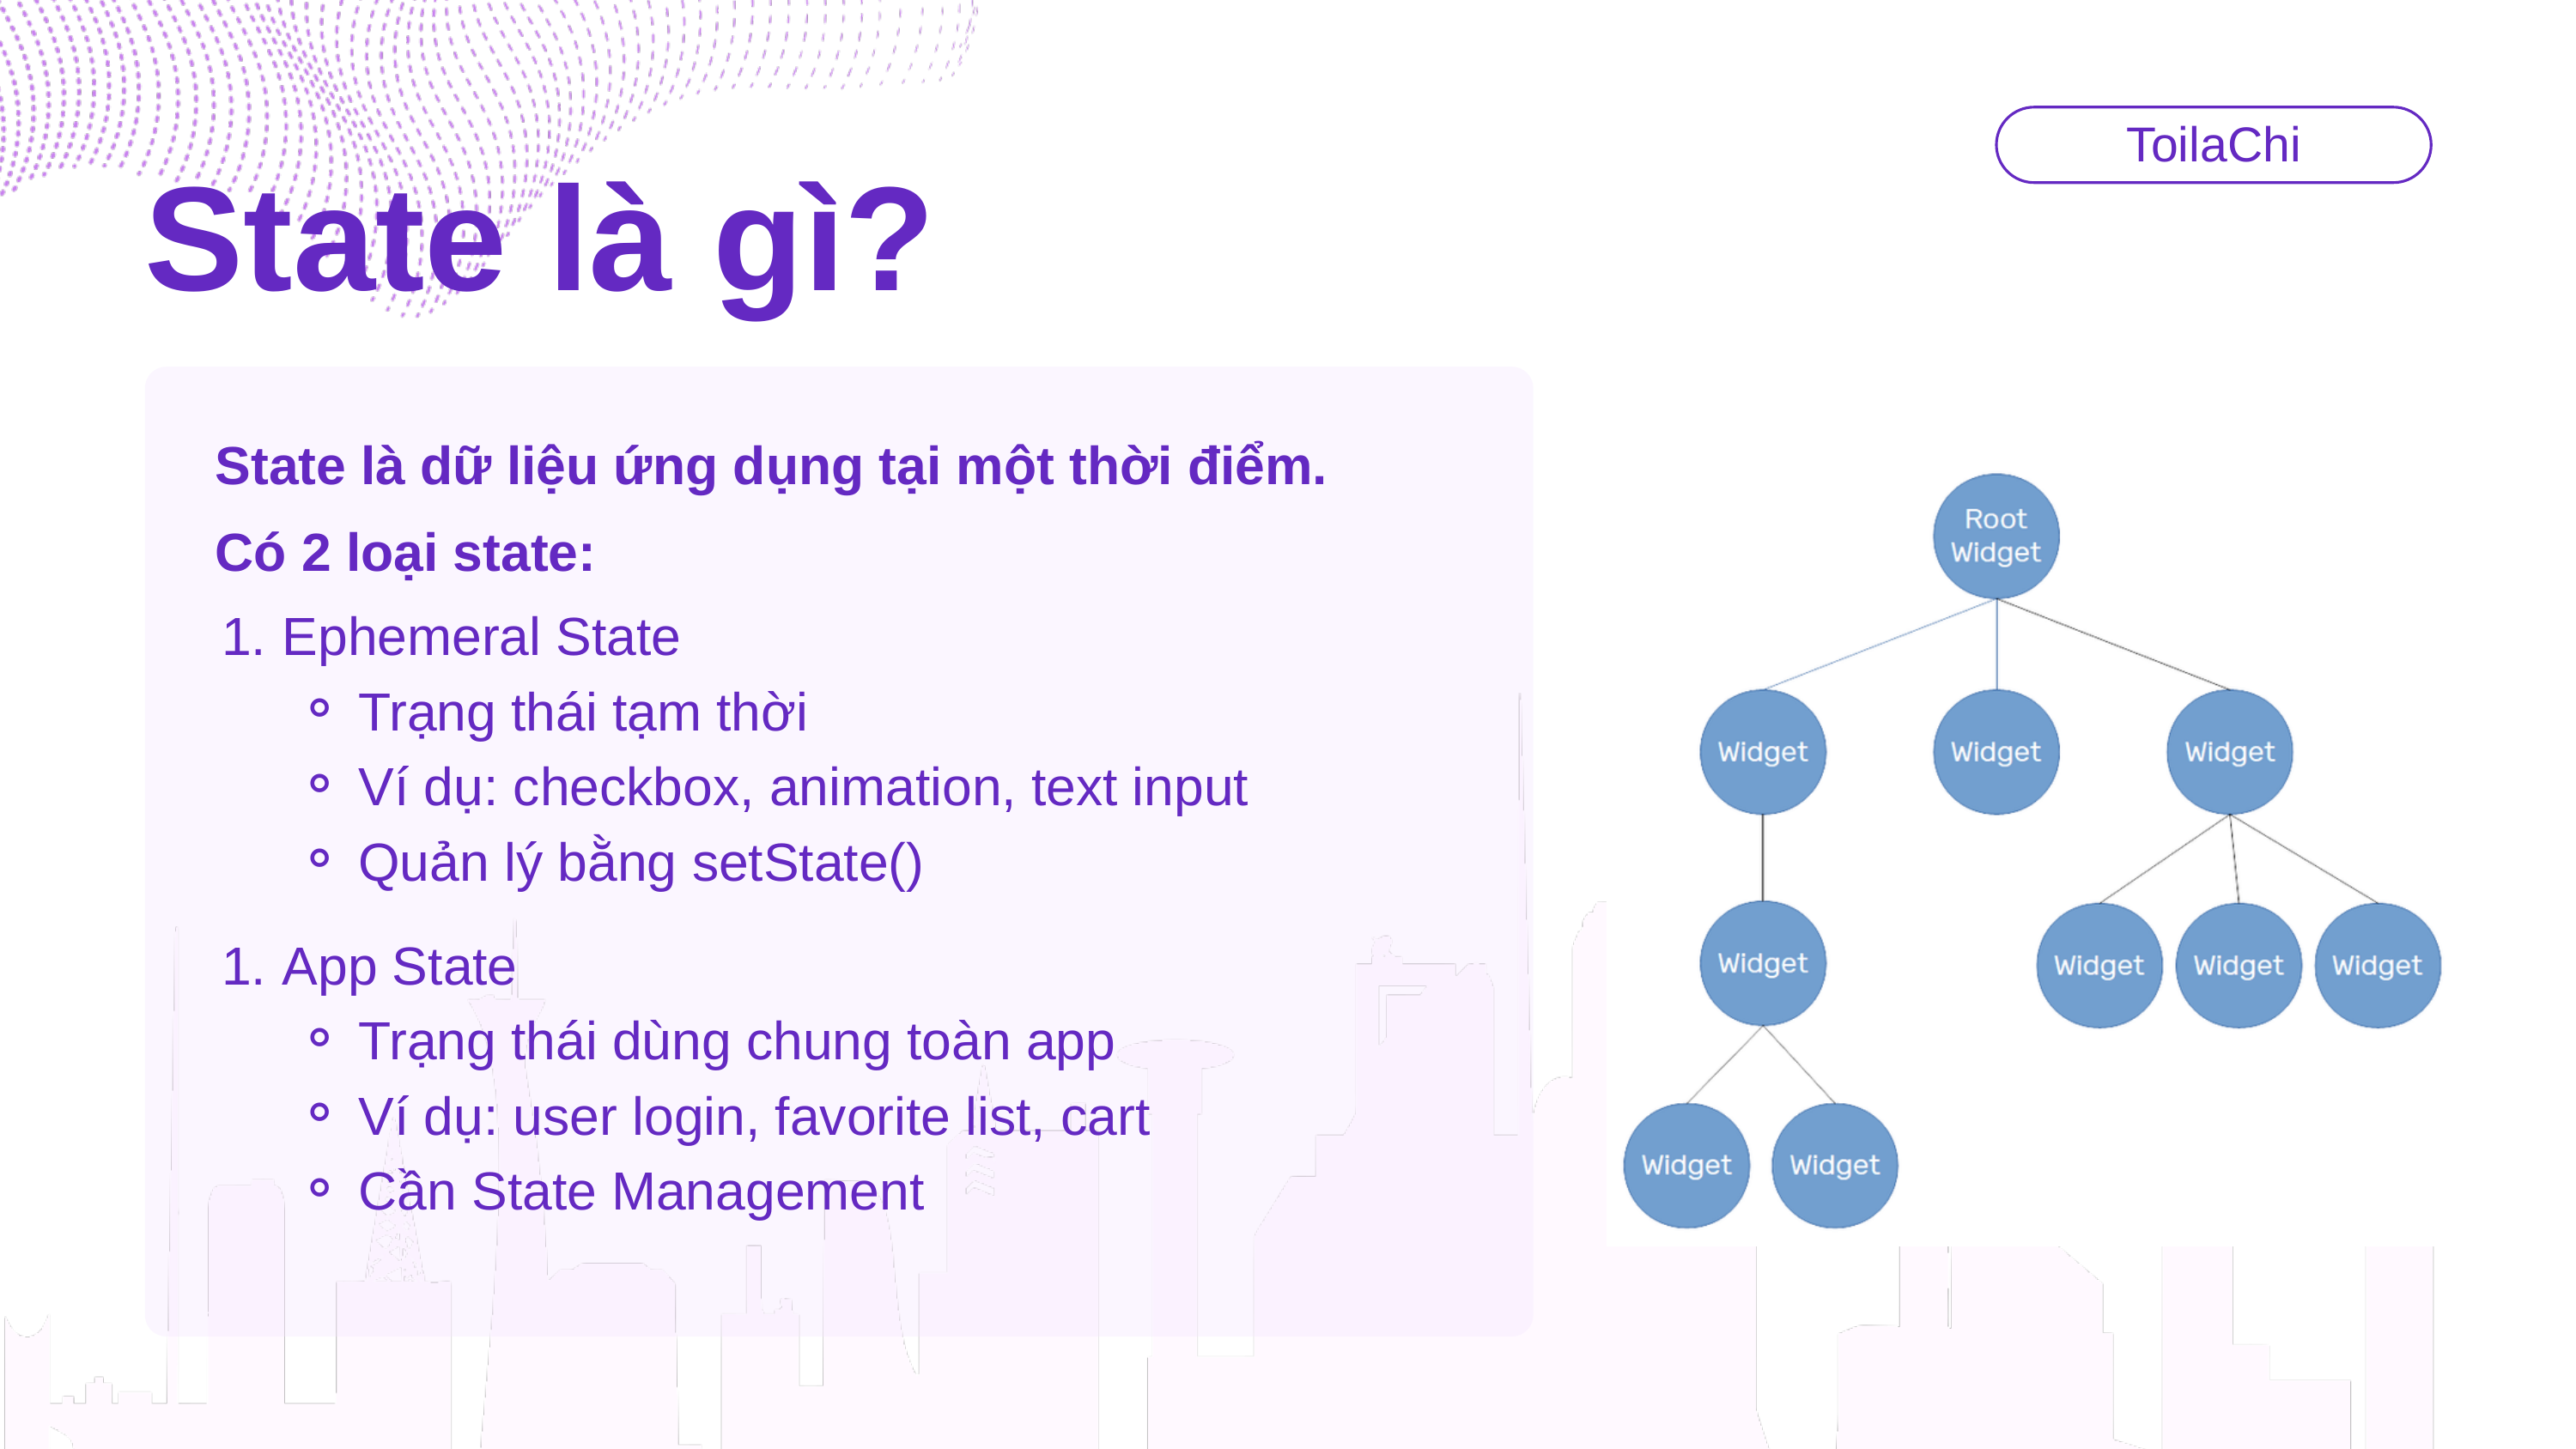

ToilaChi

State là gì?

State là dữ liệu ứng dụng tại một thời điểm.

Có 2 loại state:
 Ephemeral State
Trạng thái tạm thời
Ví dụ: checkbox, animation, text input
Quản lý bằng setState()

 App State
Trạng thái dùng chung toàn app
Ví dụ: user login, favorite list, cart
Cần State Management